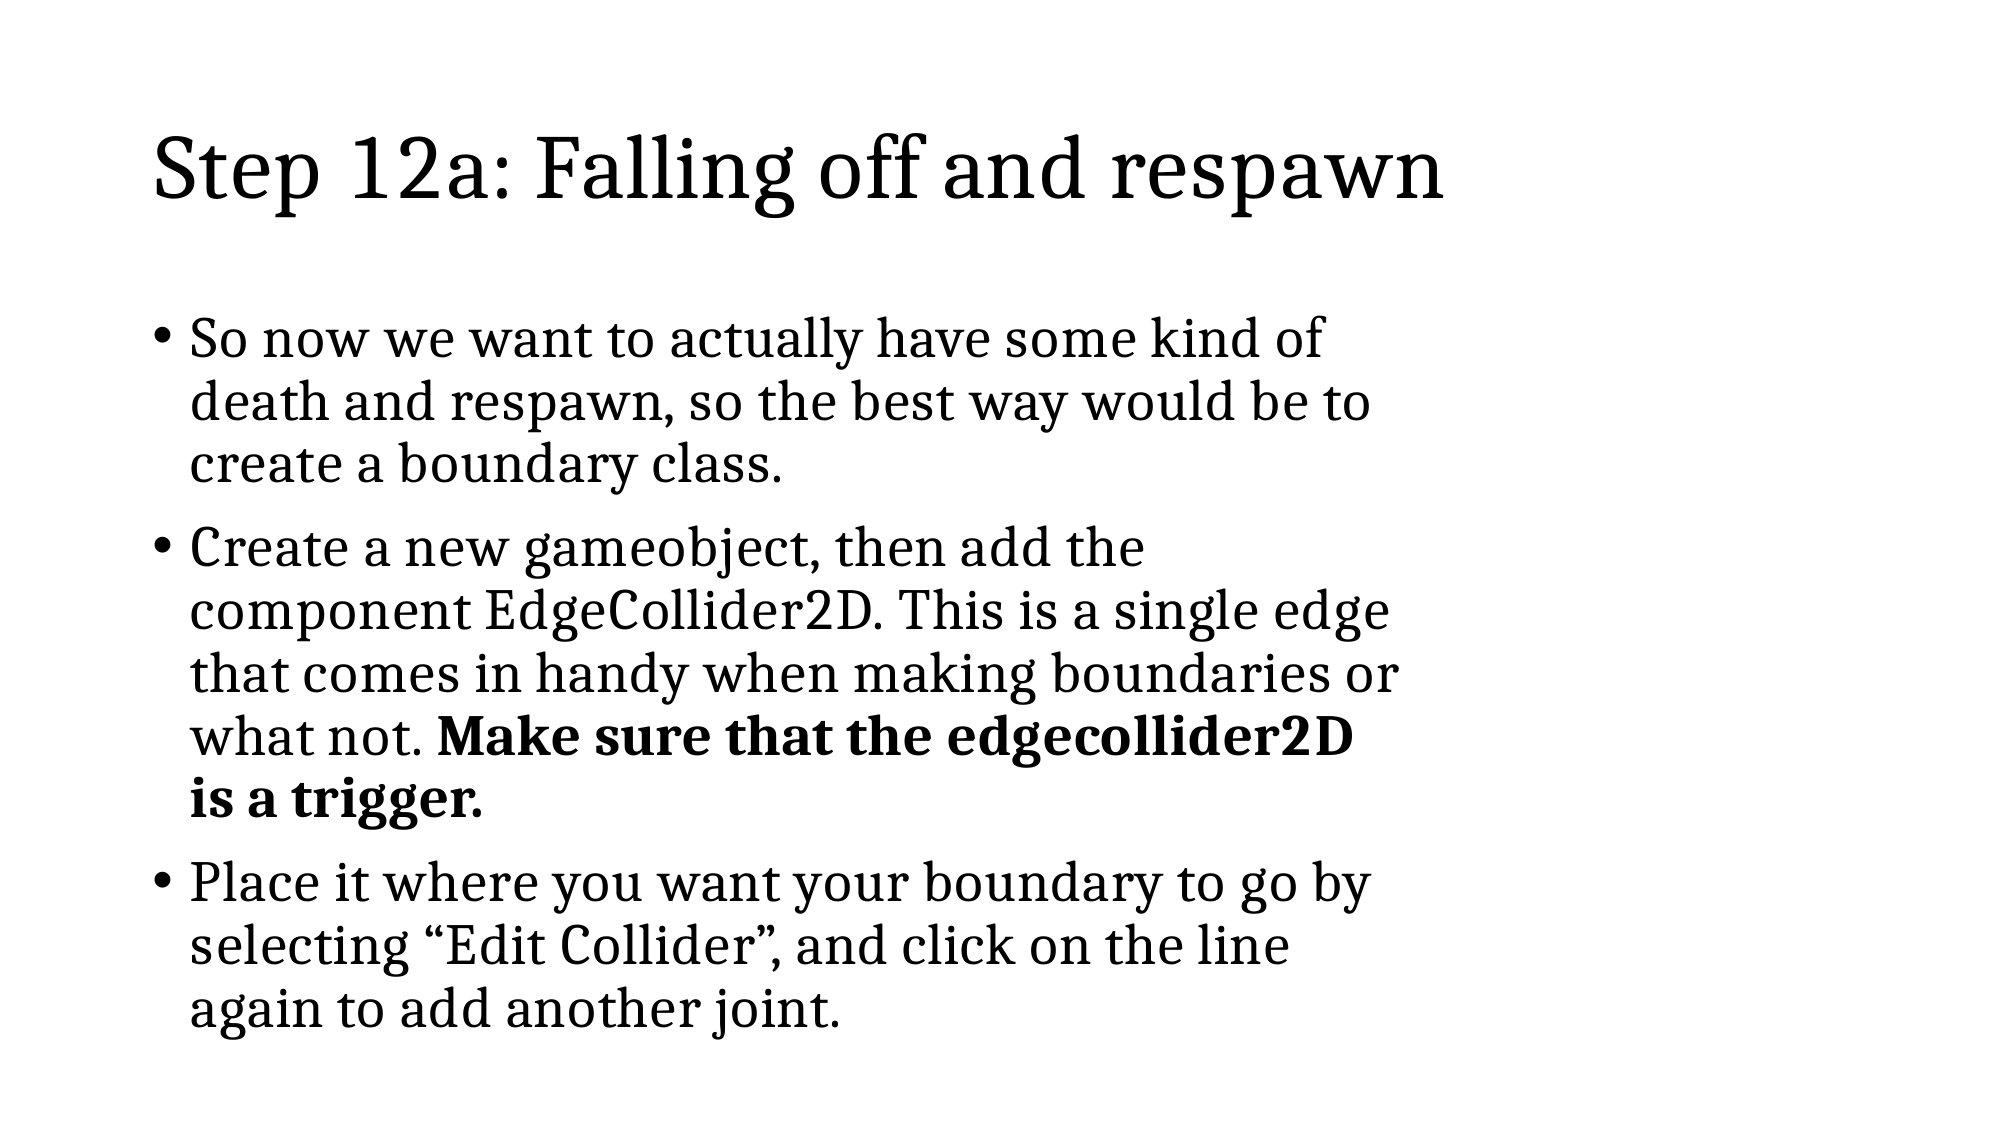

# Step 12a: Falling off and respawn
So now we want to actually have some kind of death and respawn, so the best way would be to create a boundary class.
Create a new gameobject, then add the component EdgeCollider2D. This is a single edge that comes in handy when making boundaries or what not. Make sure that the edgecollider2D is a trigger.
Place it where you want your boundary to go by selecting “Edit Collider”, and click on the line again to add another joint.